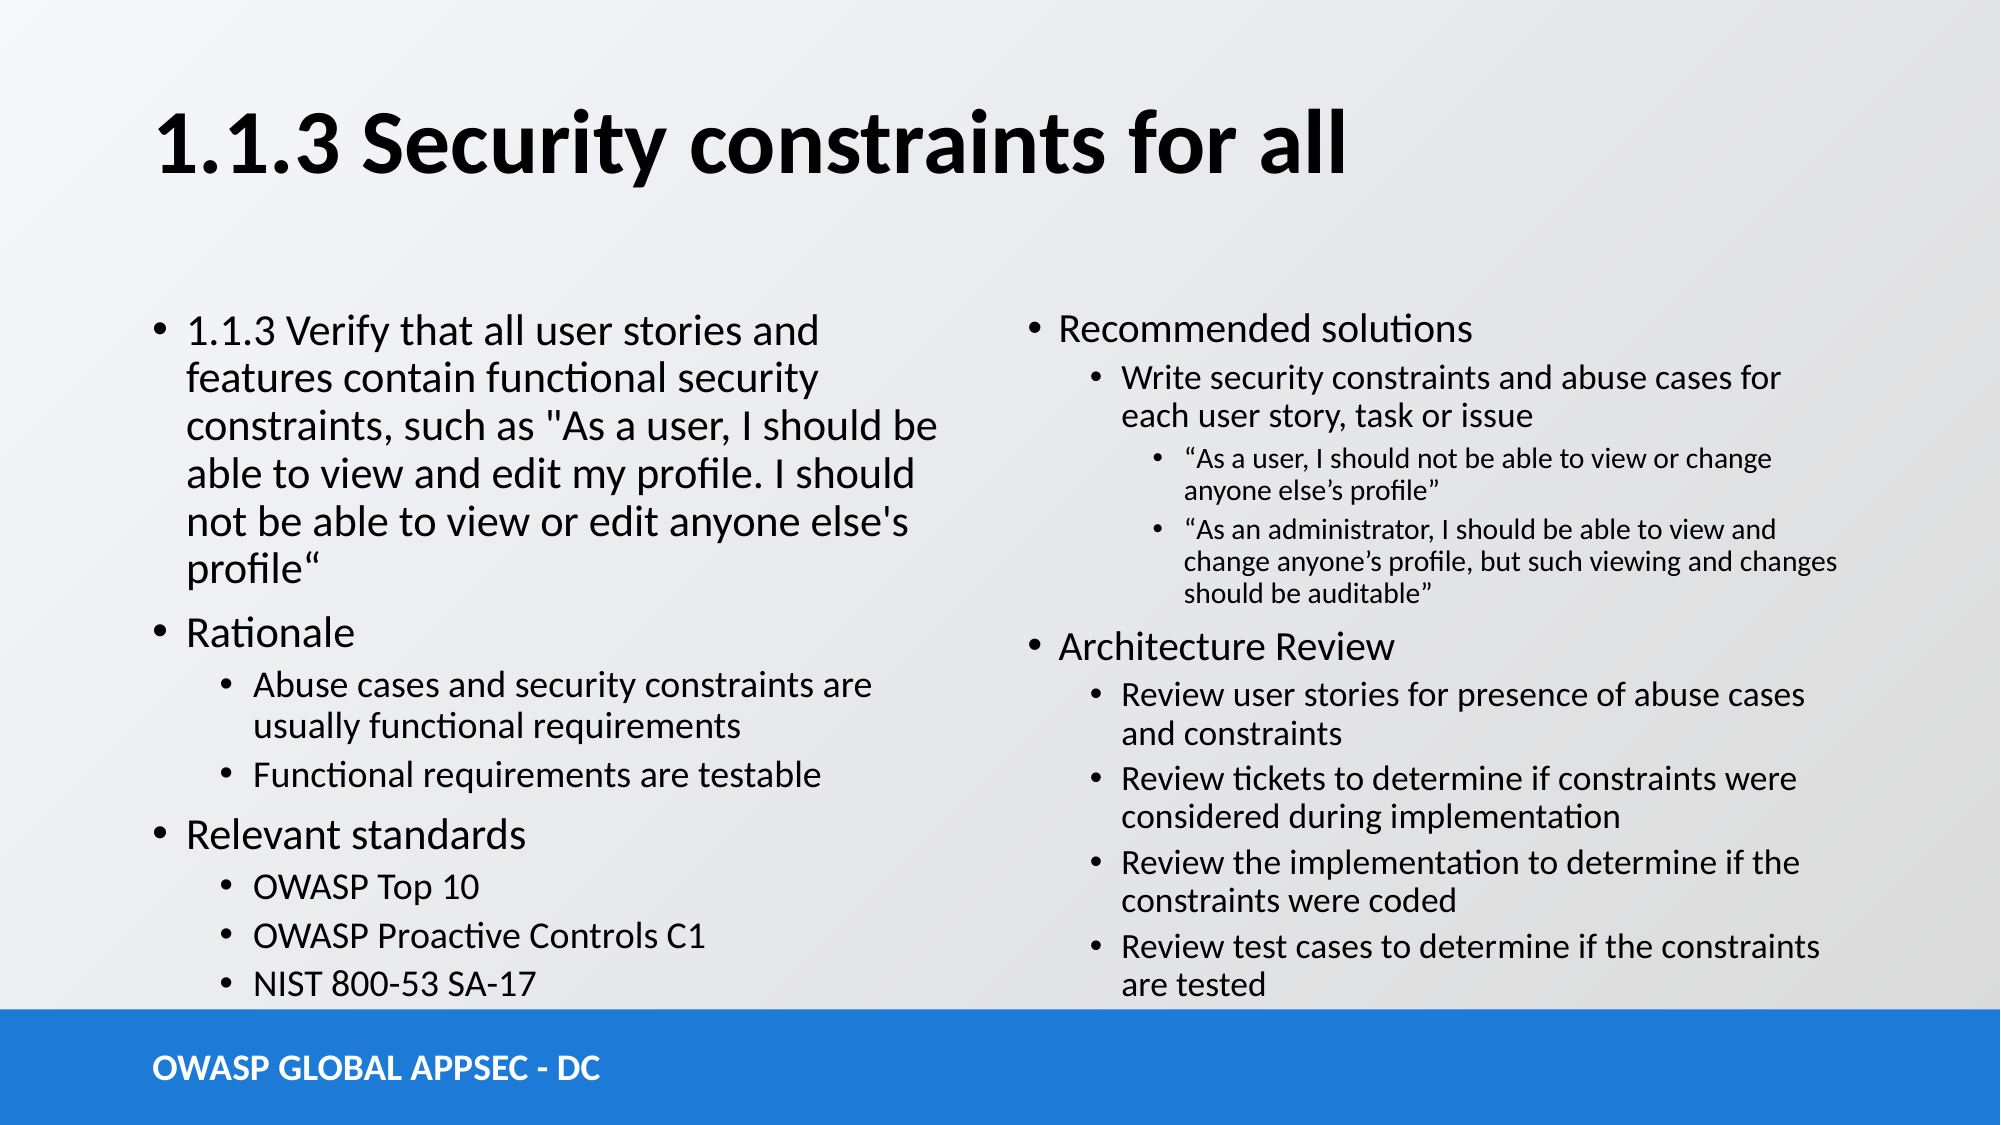

# 1.1.3 Security constraints for all
1.1.3 Verify that all user stories and features contain functional security constraints, such as "As a user, I should be able to view and edit my profile. I should not be able to view or edit anyone else's profile“
Rationale
Abuse cases and security constraints are usually functional requirements
Functional requirements are testable
Relevant standards
OWASP Top 10
OWASP Proactive Controls C1
NIST 800-53 SA-17

Recommended solutions
Write security constraints and abuse cases for each user story, task or issue
“As a user, I should not be able to view or change anyone else’s profile”
“As an administrator, I should be able to view and change anyone’s profile, but such viewing and changes should be auditable”
Architecture Review
Review user stories for presence of abuse cases and constraints
Review tickets to determine if constraints were considered during implementation
Review the implementation to determine if the constraints were coded
Review test cases to determine if the constraints are tested